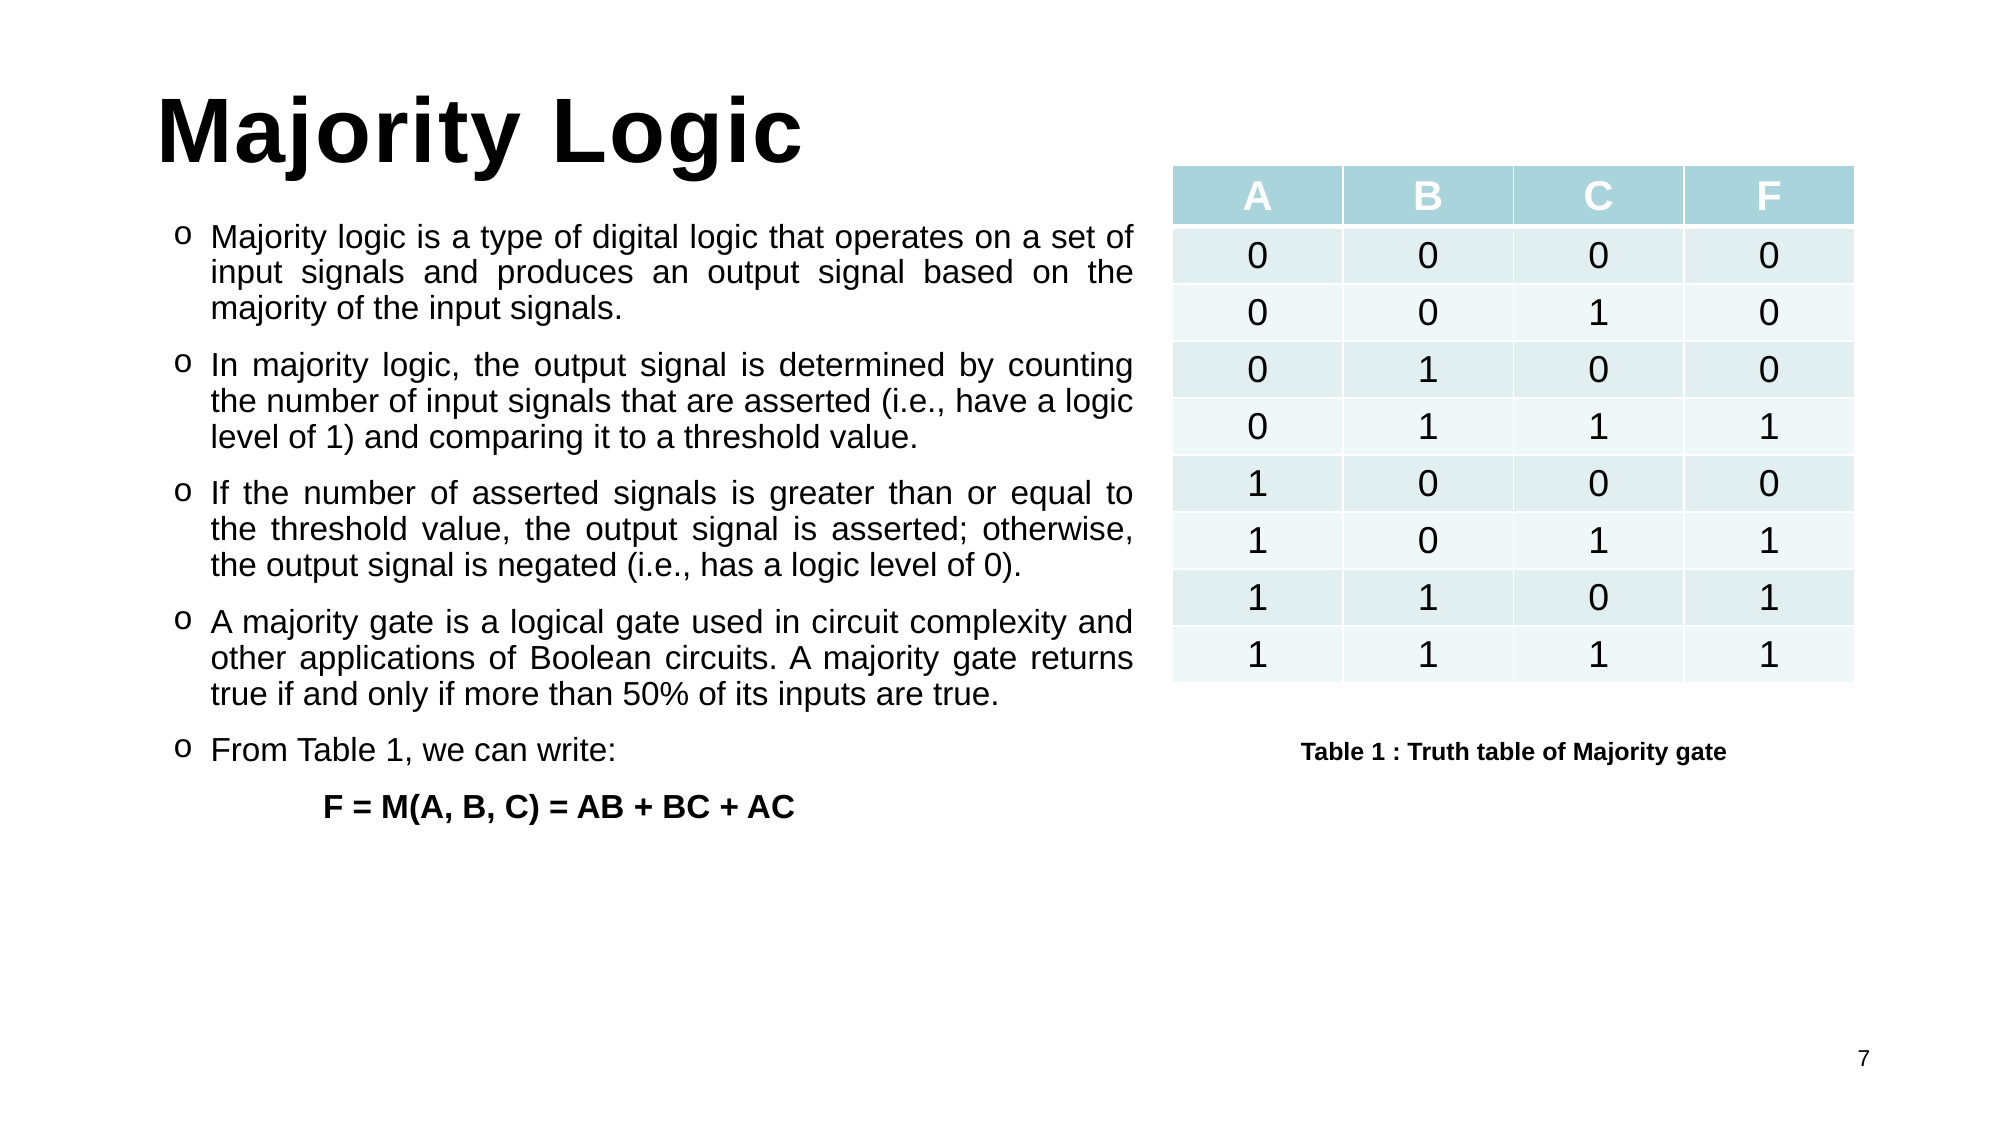

# Majority Logic
| A | B | C | F |
| --- | --- | --- | --- |
| 0 | 0 | 0 | 0 |
| 0 | 0 | 1 | 0 |
| 0 | 1 | 0 | 0 |
| 0 | 1 | 1 | 1 |
| 1 | 0 | 0 | 0 |
| 1 | 0 | 1 | 1 |
| 1 | 1 | 0 | 1 |
| 1 | 1 | 1 | 1 |
Majority logic is a type of digital logic that operates on a set of input signals and produces an output signal based on the majority of the input signals.
In majority logic, the output signal is determined by counting the number of input signals that are asserted (i.e., have a logic level of 1) and comparing it to a threshold value.
If the number of asserted signals is greater than or equal to the threshold value, the output signal is asserted; otherwise, the output signal is negated (i.e., has a logic level of 0).
A majority gate is a logical gate used in circuit complexity and other applications of Boolean circuits. A majority gate returns true if and only if more than 50% of its inputs are true.
From Table 1, we can write:
	F = M(A, B, C) = AB + BC + AC
Table 1 : Truth table of Majority gate
7